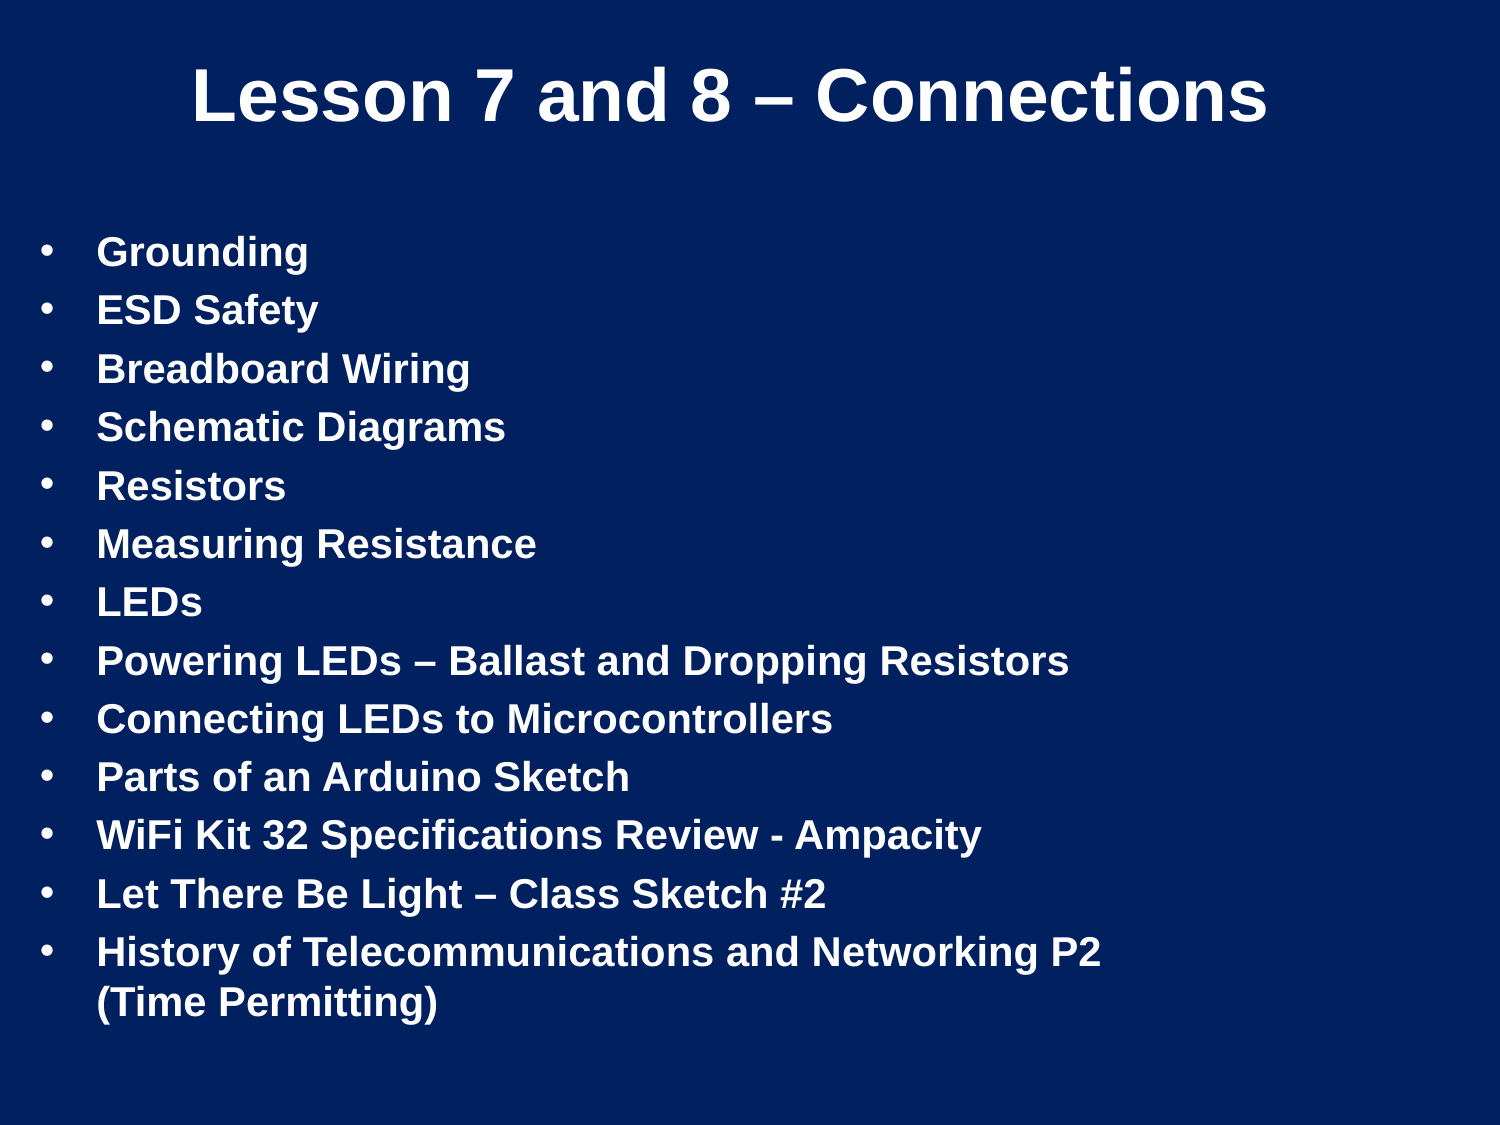

# Lesson 7 and 8 – Connections
Grounding
ESD Safety
Breadboard Wiring
Schematic Diagrams
Resistors
Measuring Resistance
LEDs
Powering LEDs – Ballast and Dropping Resistors
Connecting LEDs to Microcontrollers
Parts of an Arduino Sketch
WiFi Kit 32 Specifications Review - Ampacity
Let There Be Light – Class Sketch #2
History of Telecommunications and Networking P2
(Time Permitting)